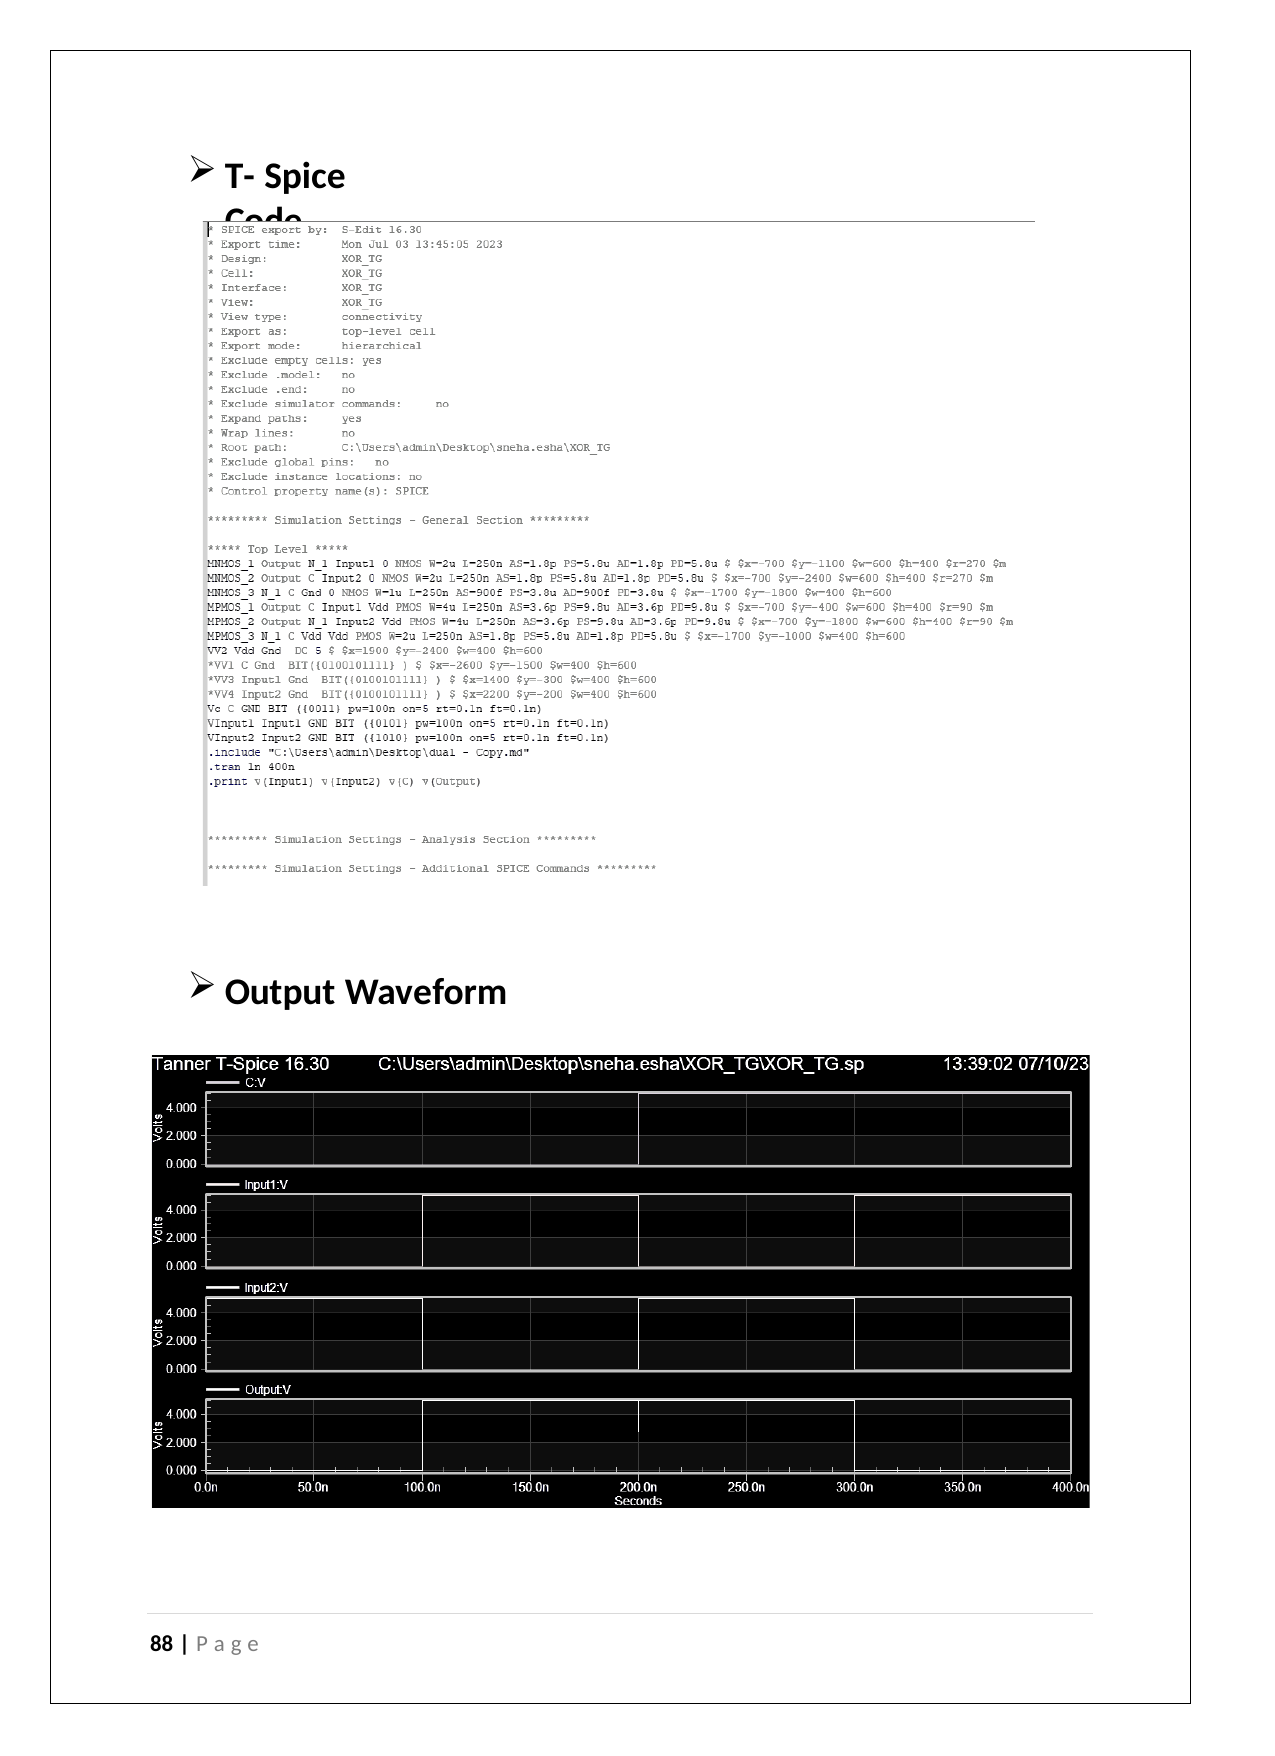

T- Spice Code

Output Waveform

88 | P a g e